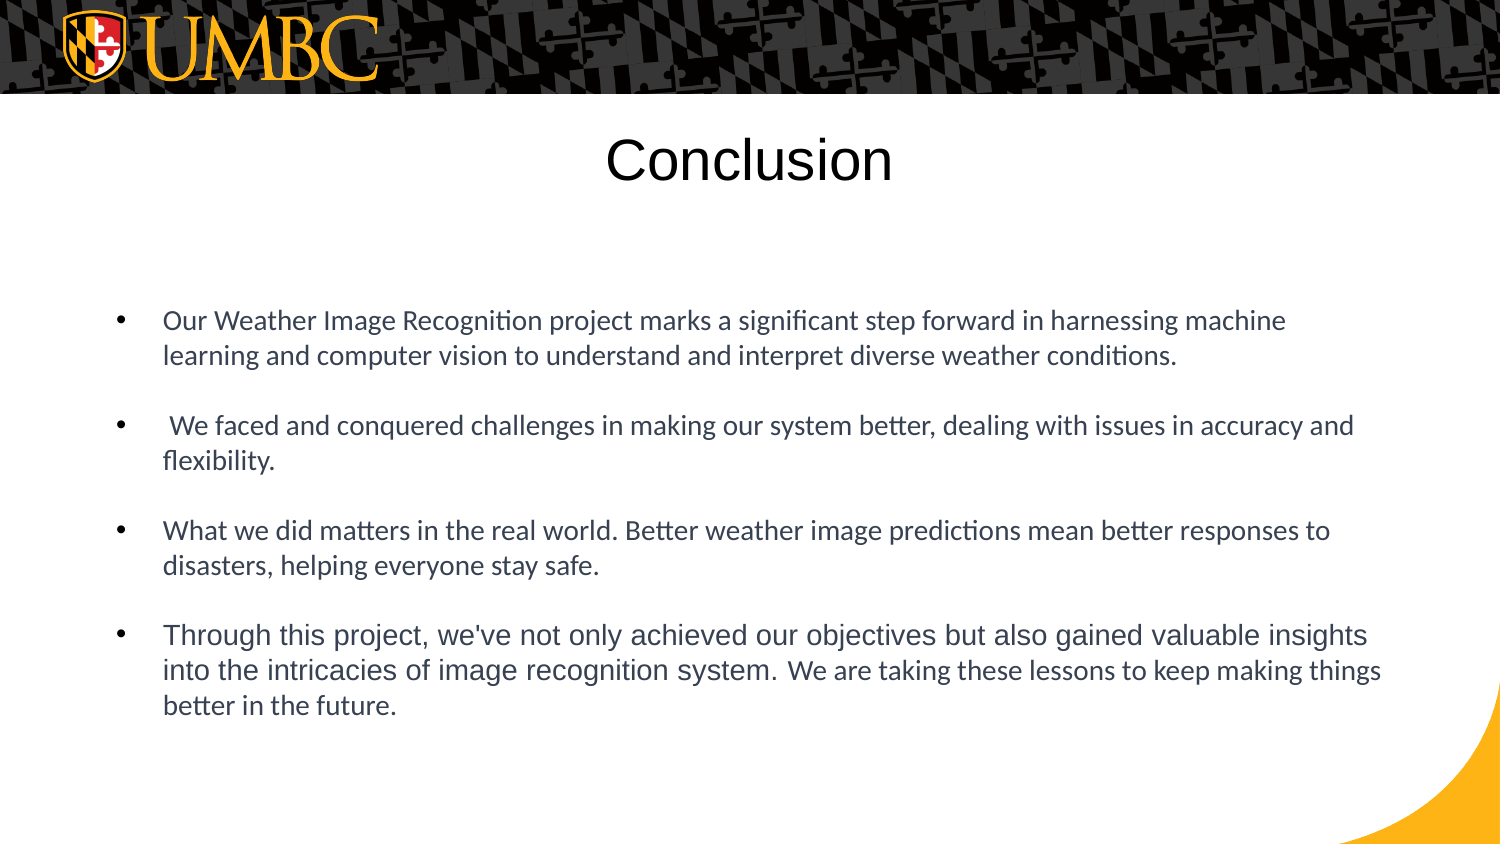

# Conclusion
Our Weather Image Recognition project marks a significant step forward in harnessing machine learning and computer vision to understand and interpret diverse weather conditions.

 We faced and conquered challenges in making our system better, dealing with issues in accuracy and flexibility.

What we did matters in the real world. Better weather image predictions mean better responses to disasters, helping everyone stay safe.

Through this project, we've not only achieved our objectives but also gained valuable insights into the intricacies of image recognition system. We are taking these lessons to keep making things better in the future.